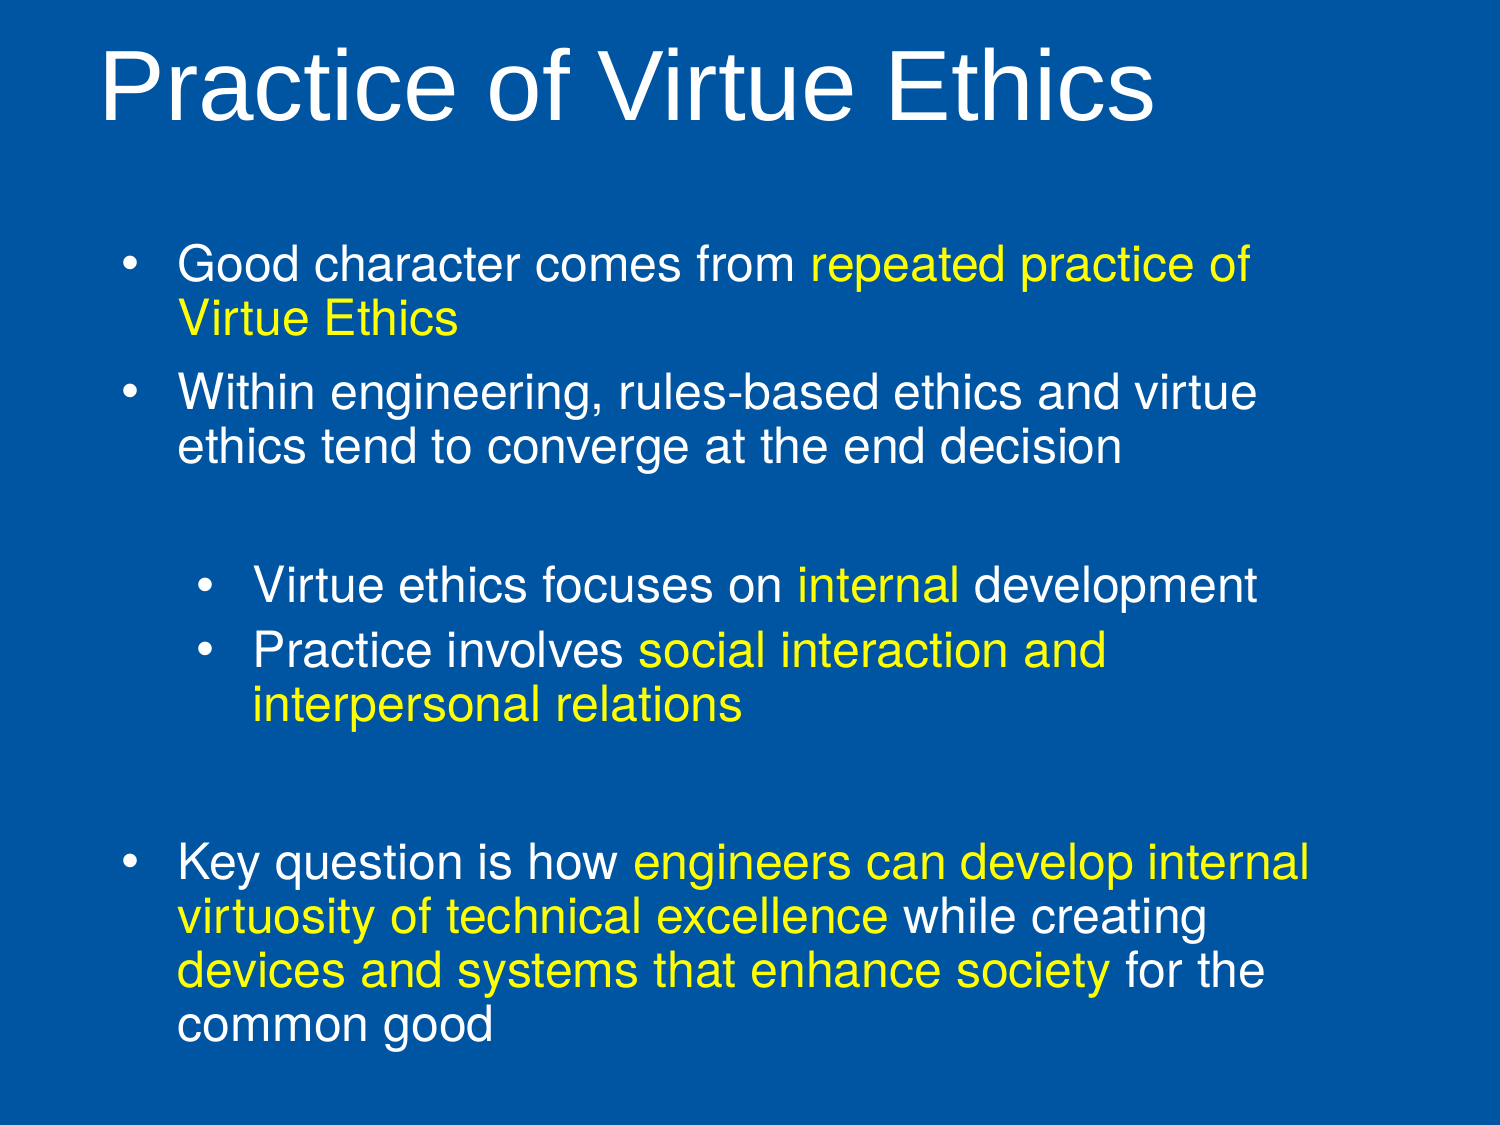

# Practice of Virtue Ethics
Good character comes from repeated practice of Virtue Ethics
Within engineering, rules-based ethics and virtue ethics tend to converge at the end decision

Virtue ethics focuses on internal development
Practice involves social interaction and interpersonal relations

Key question is how engineers can develop internal virtuosity of technical excellence while creating devices and systems that enhance society for the common good